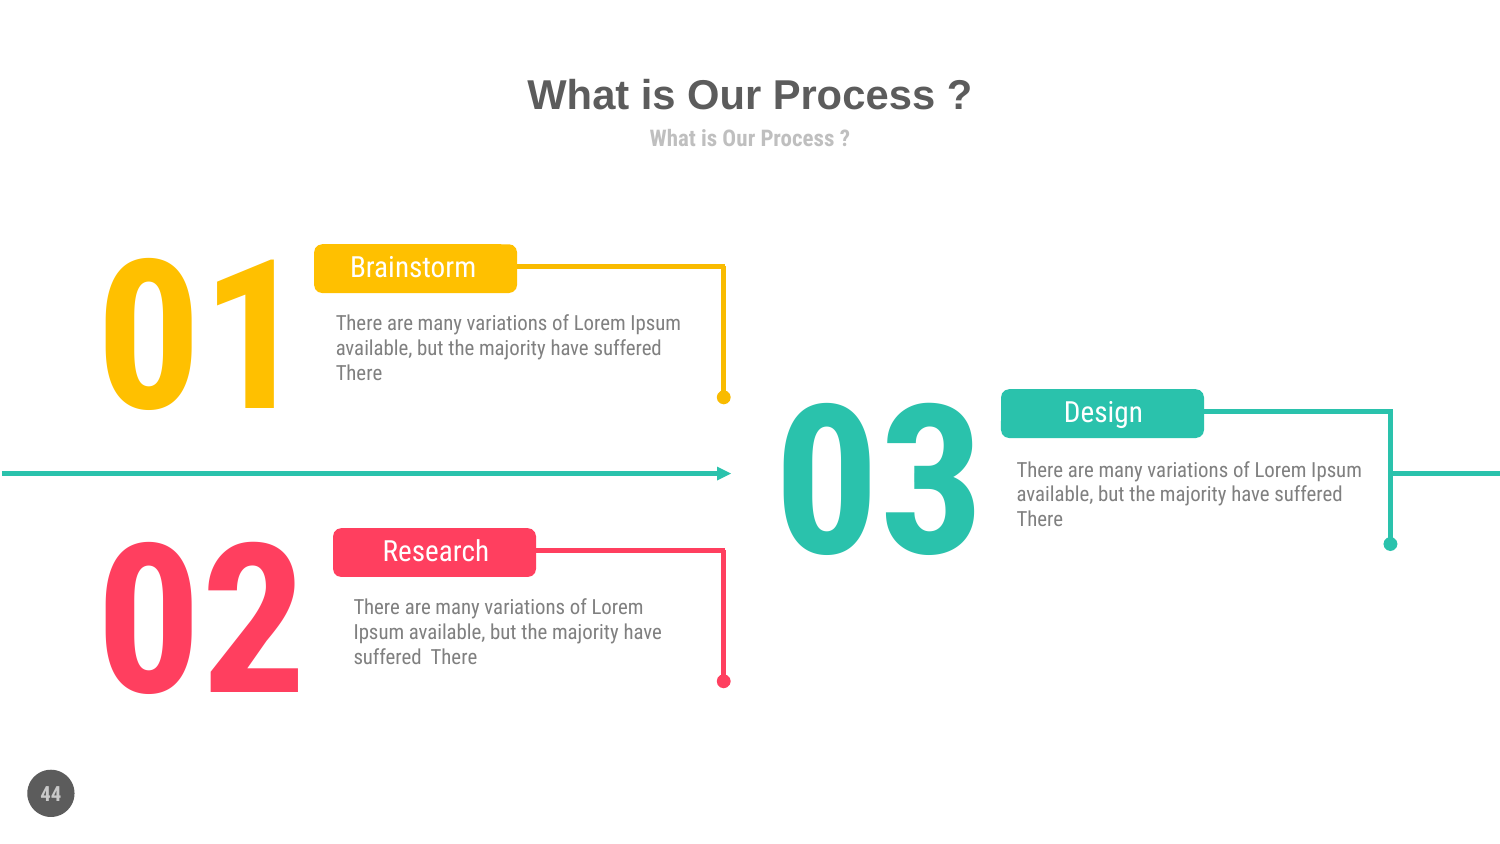

# What is Our Process ?
What is Our Process ?
01

Brainstorm
There are many variations of Lorem Ipsum available, but the majority have suffered  There
03

Design
There are many variations of Lorem Ipsum available, but the majority have suffered  There
02

Research
There are many variations of Lorem Ipsum available, but the majority have suffered  There
44